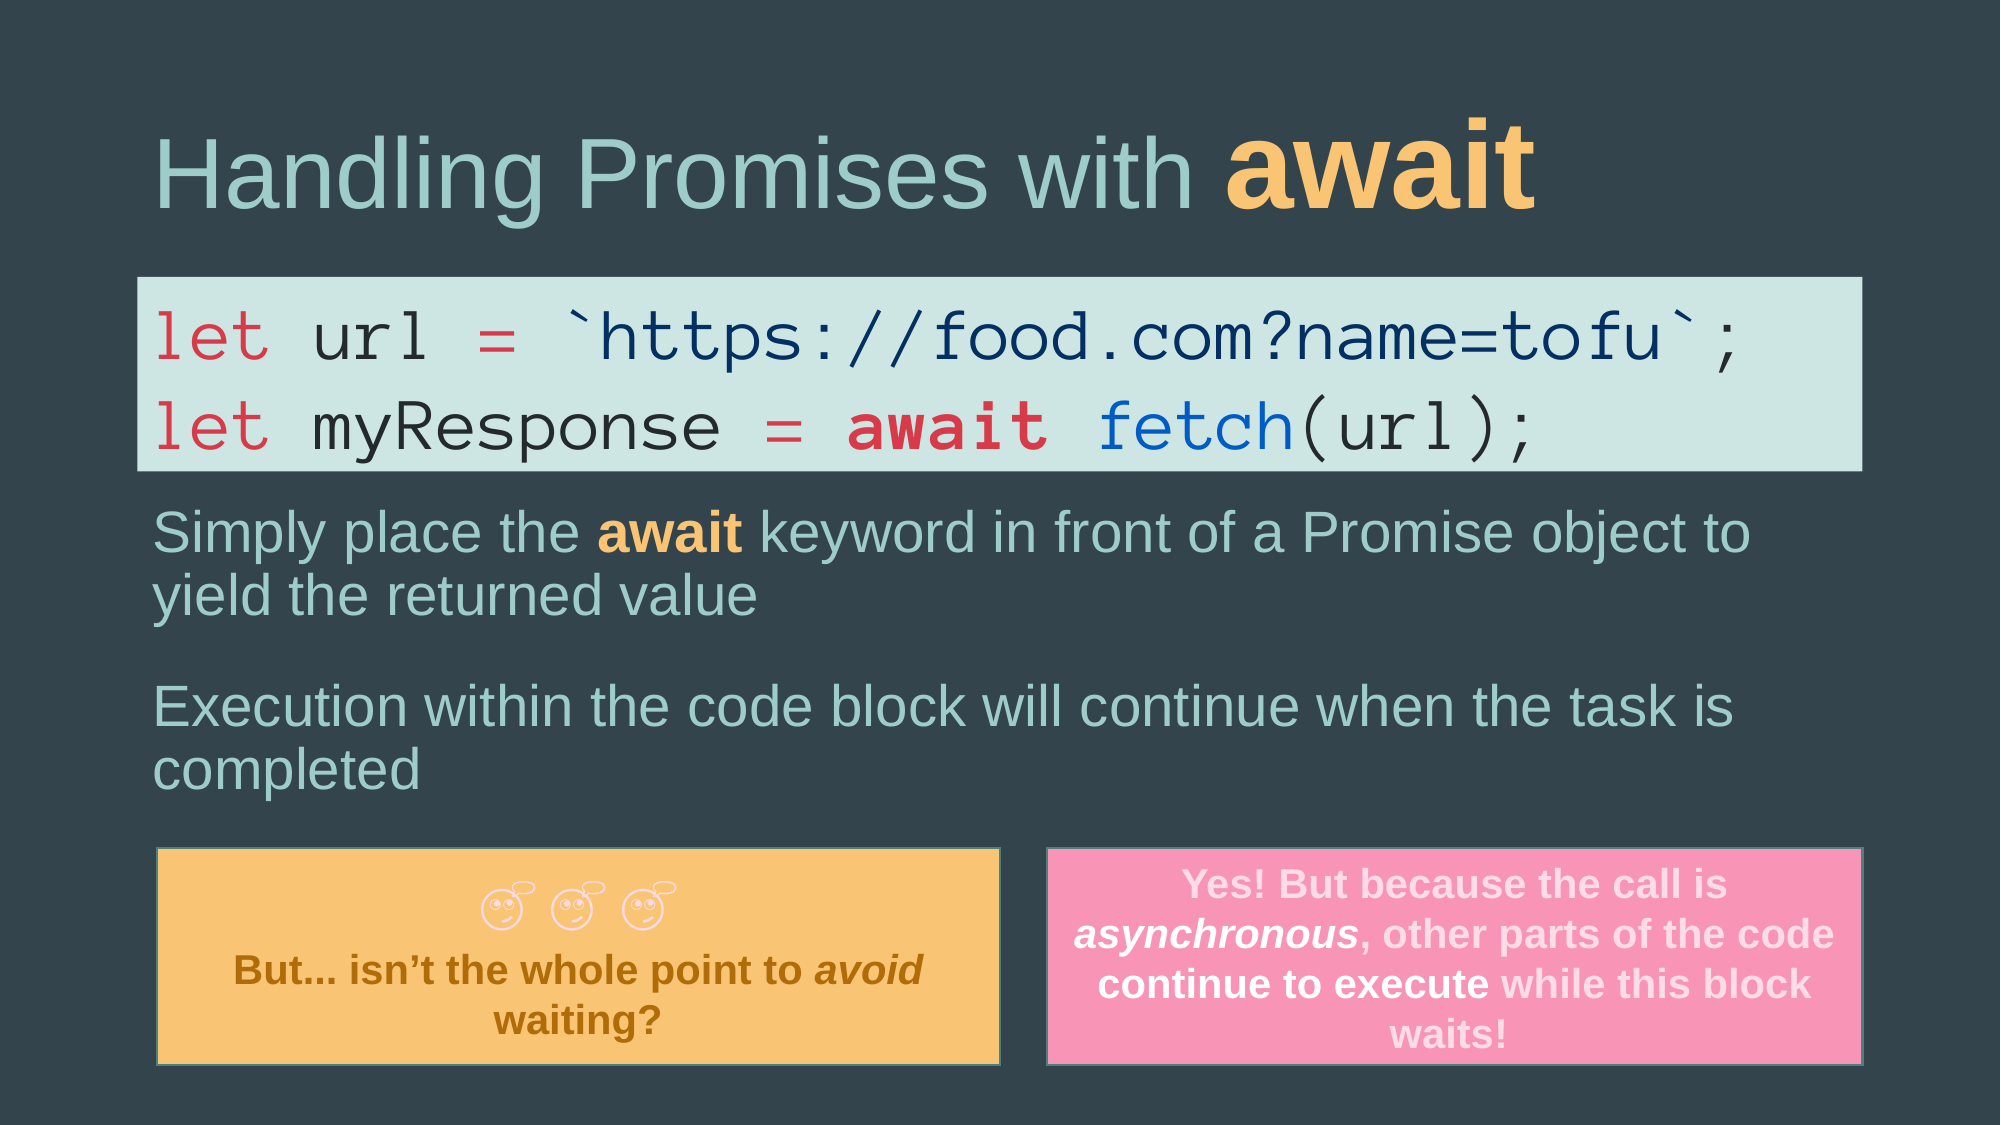

# Handling Promises with await
let url = `https://food.com?name=tofu`;
let myResponse = await fetch(url);
Simply place the await keyword in front of a Promise object to yield the returned value

Execution within the code block will continue when the task is completed

🤔 🤔 🤔

But... isn’t the whole point to avoid waiting?
Yes! But because the call is asynchronous, other parts of the code continue to execute while this block waits!